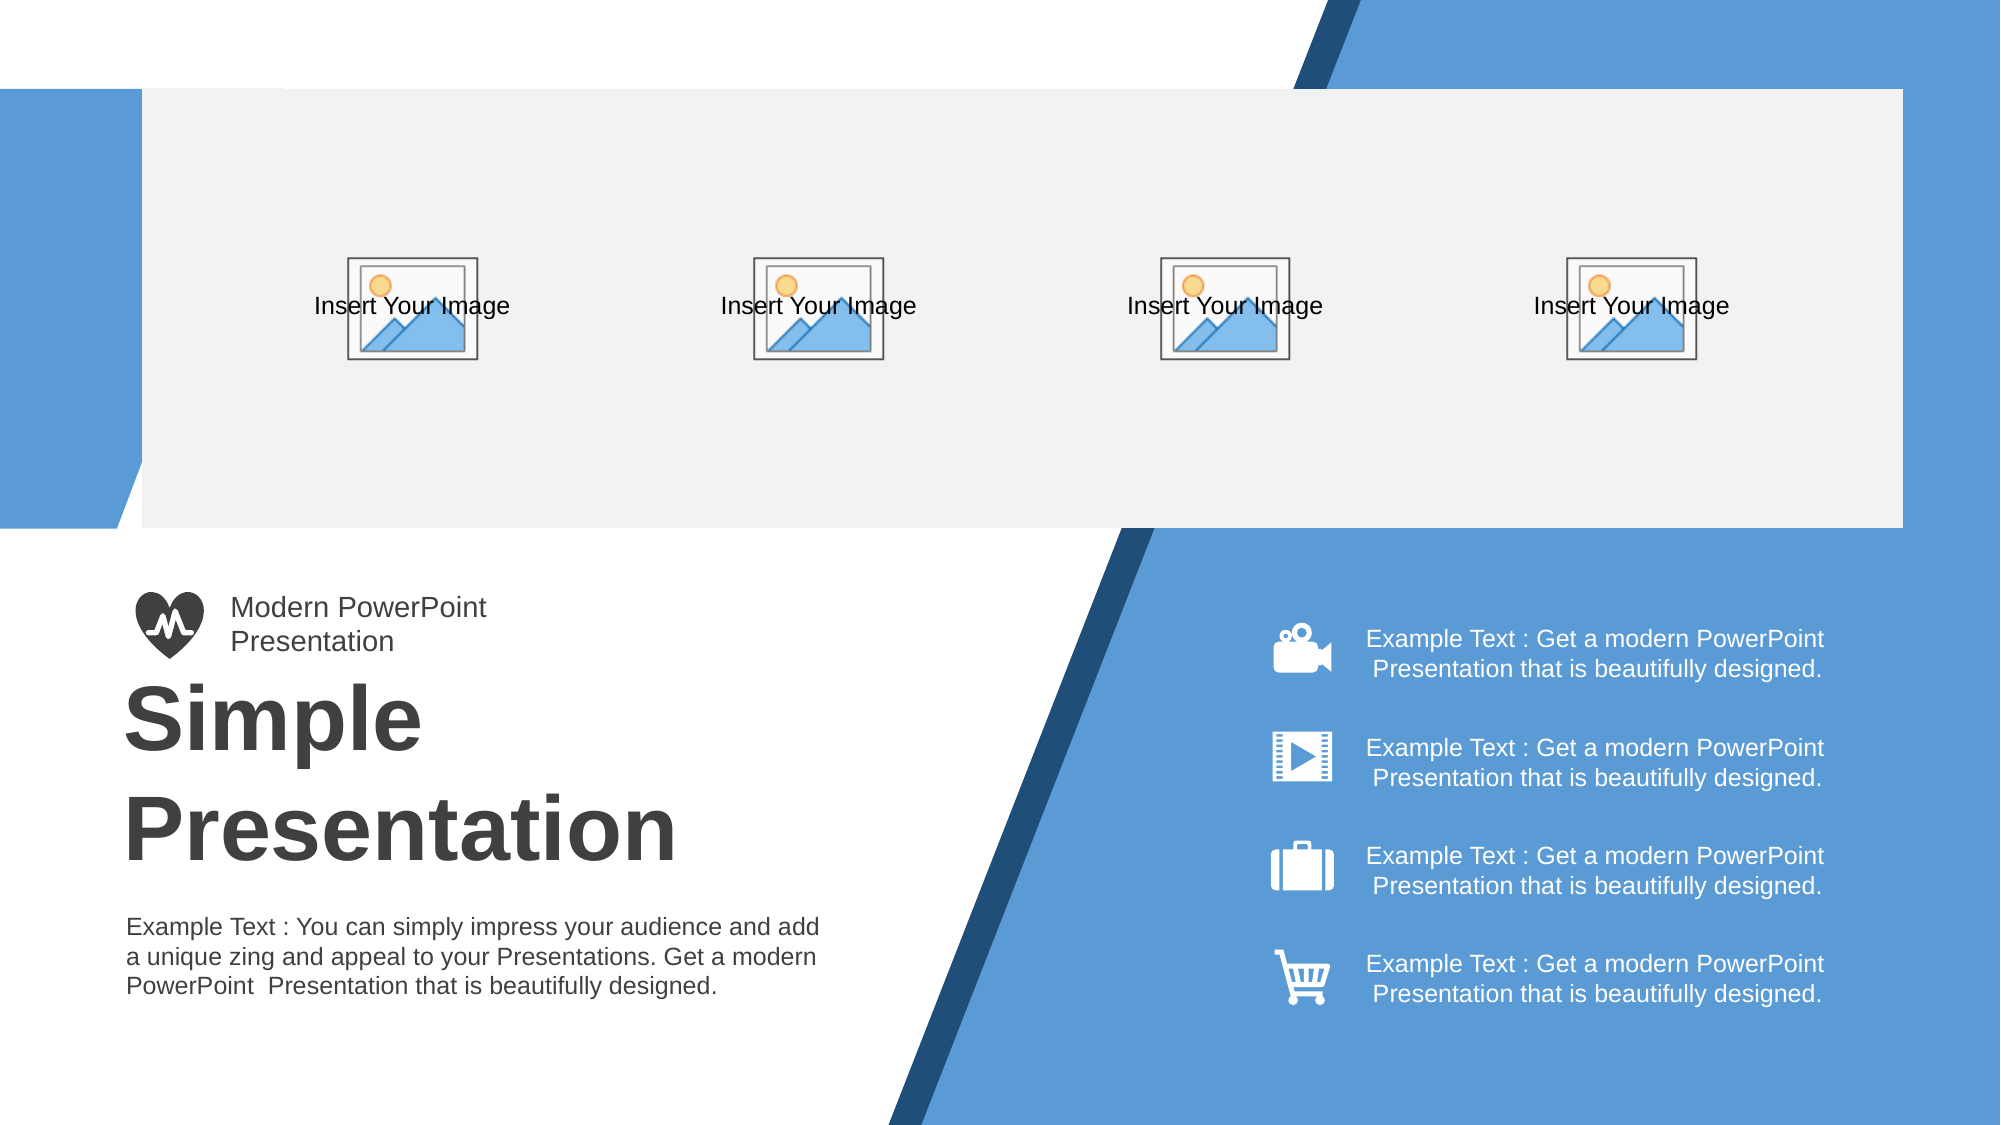

Modern PowerPoint  Presentation

Example Text : Get a modern PowerPoint  Presentation that is beautifully designed.

Simple Presentation
Example Text : Get a modern PowerPoint  Presentation that is beautifully designed.

Example Text : Get a modern PowerPoint  Presentation that is beautifully designed.

Example Text : You can simply impress your audience and add a unique zing and appeal to your Presentations. Get a modern PowerPoint  Presentation that is beautifully designed.
Example Text : Get a modern PowerPoint  Presentation that is beautifully designed.